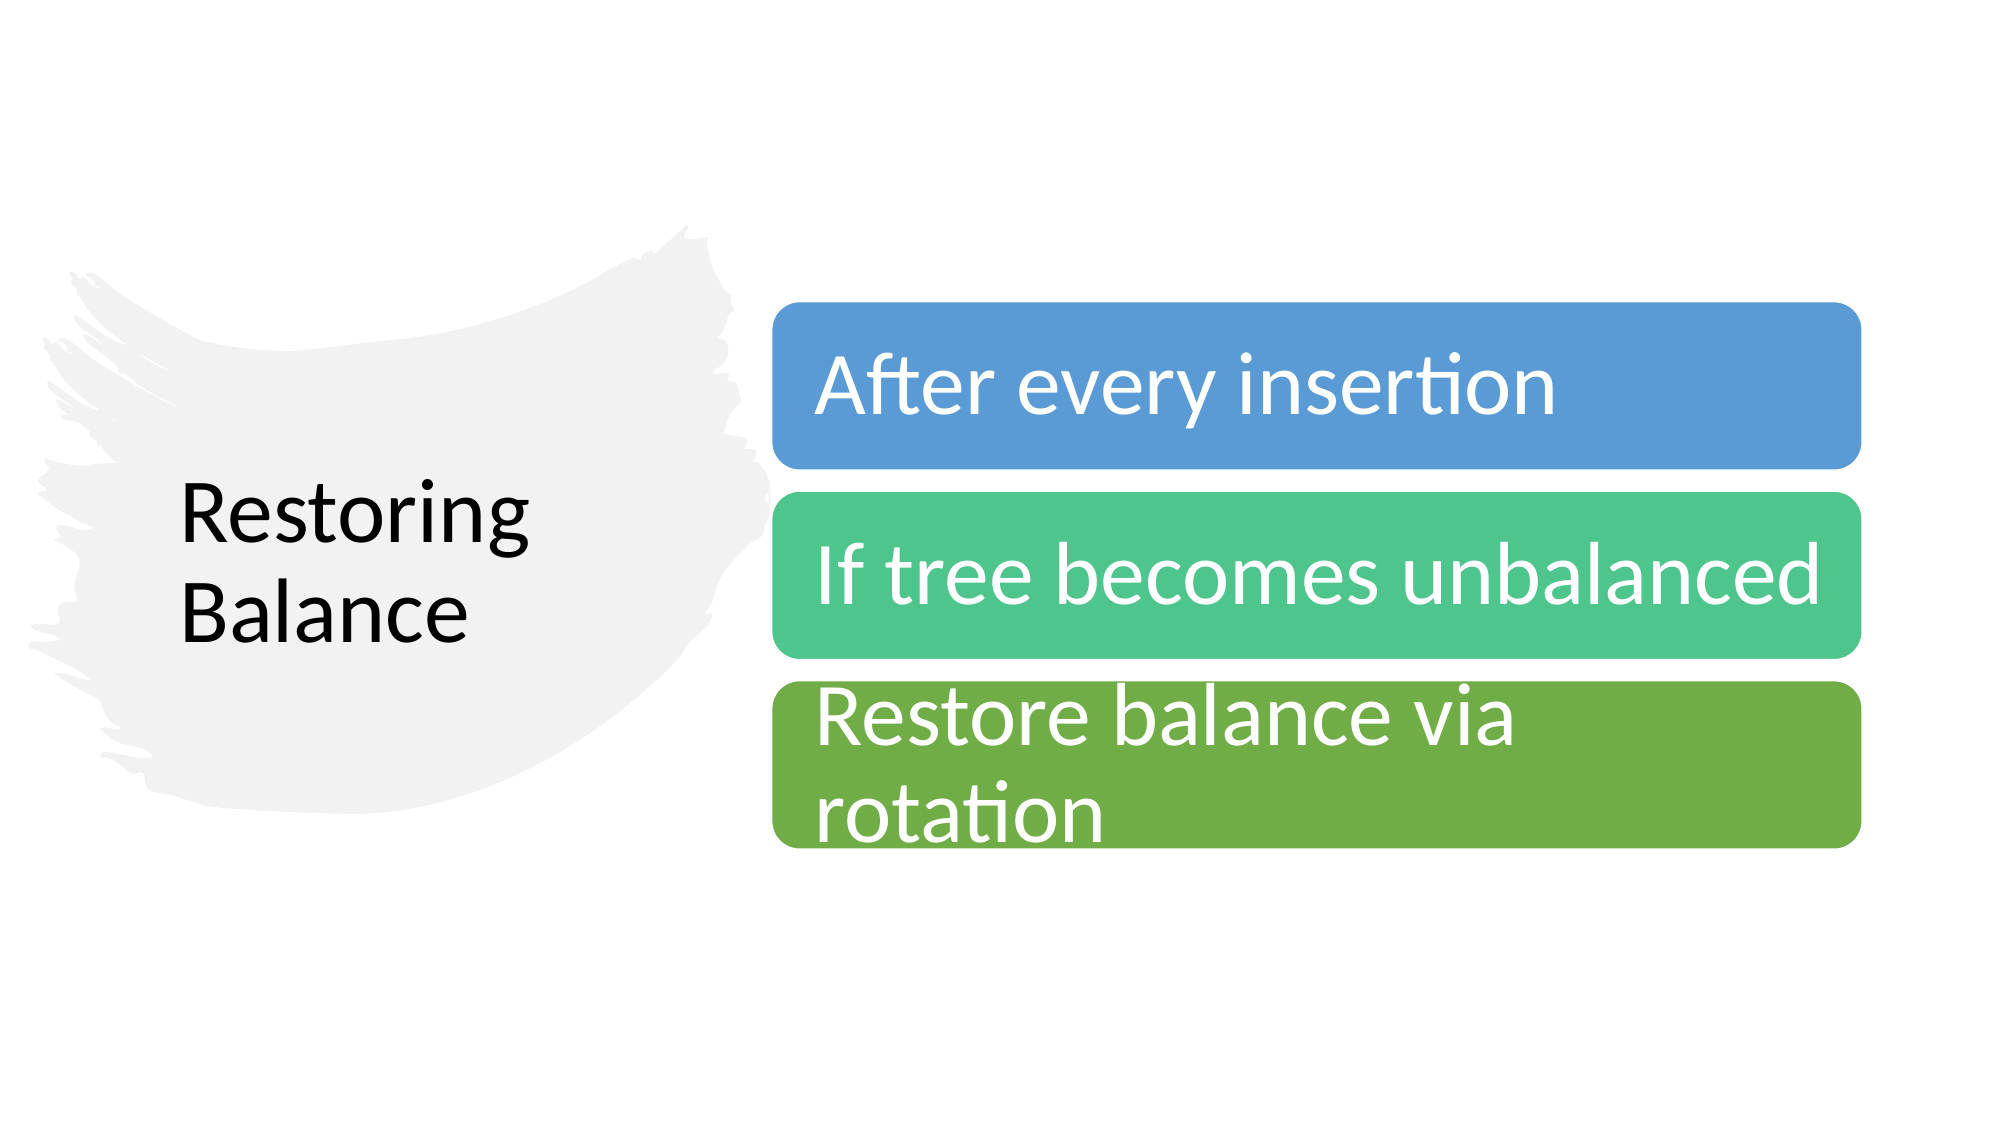

# Restoring Balance
After every insertion
If tree becomes unbalanced
Restore balance via rotation